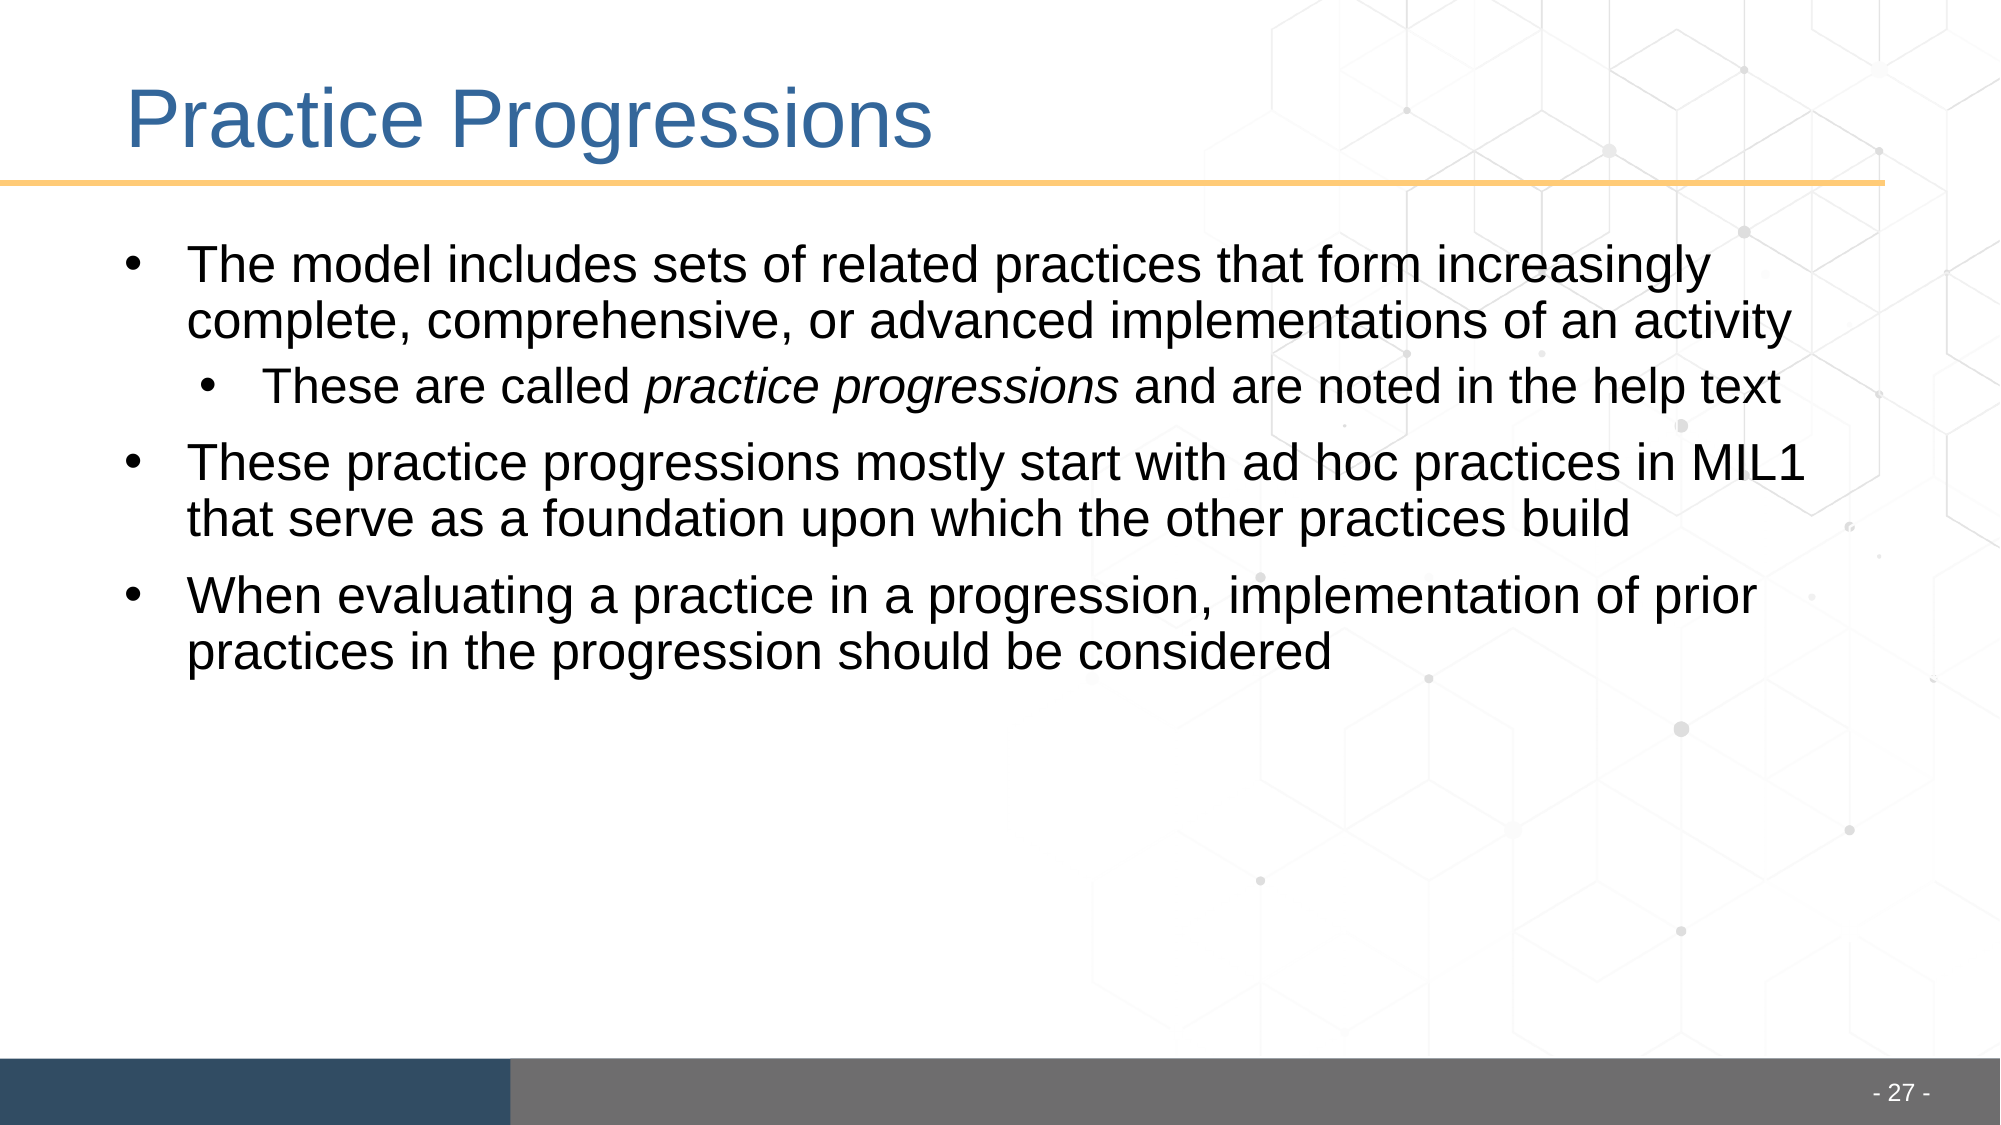

# Practice Progressions
The model includes sets of related practices that form increasingly complete, comprehensive, or advanced implementations of an activity
These are called practice progressions and are noted in the help text
These practice progressions mostly start with ad hoc practices in MIL1 that serve as a foundation upon which the other practices build
When evaluating a practice in a progression, implementation of prior practices in the progression should be considered

- 27 -